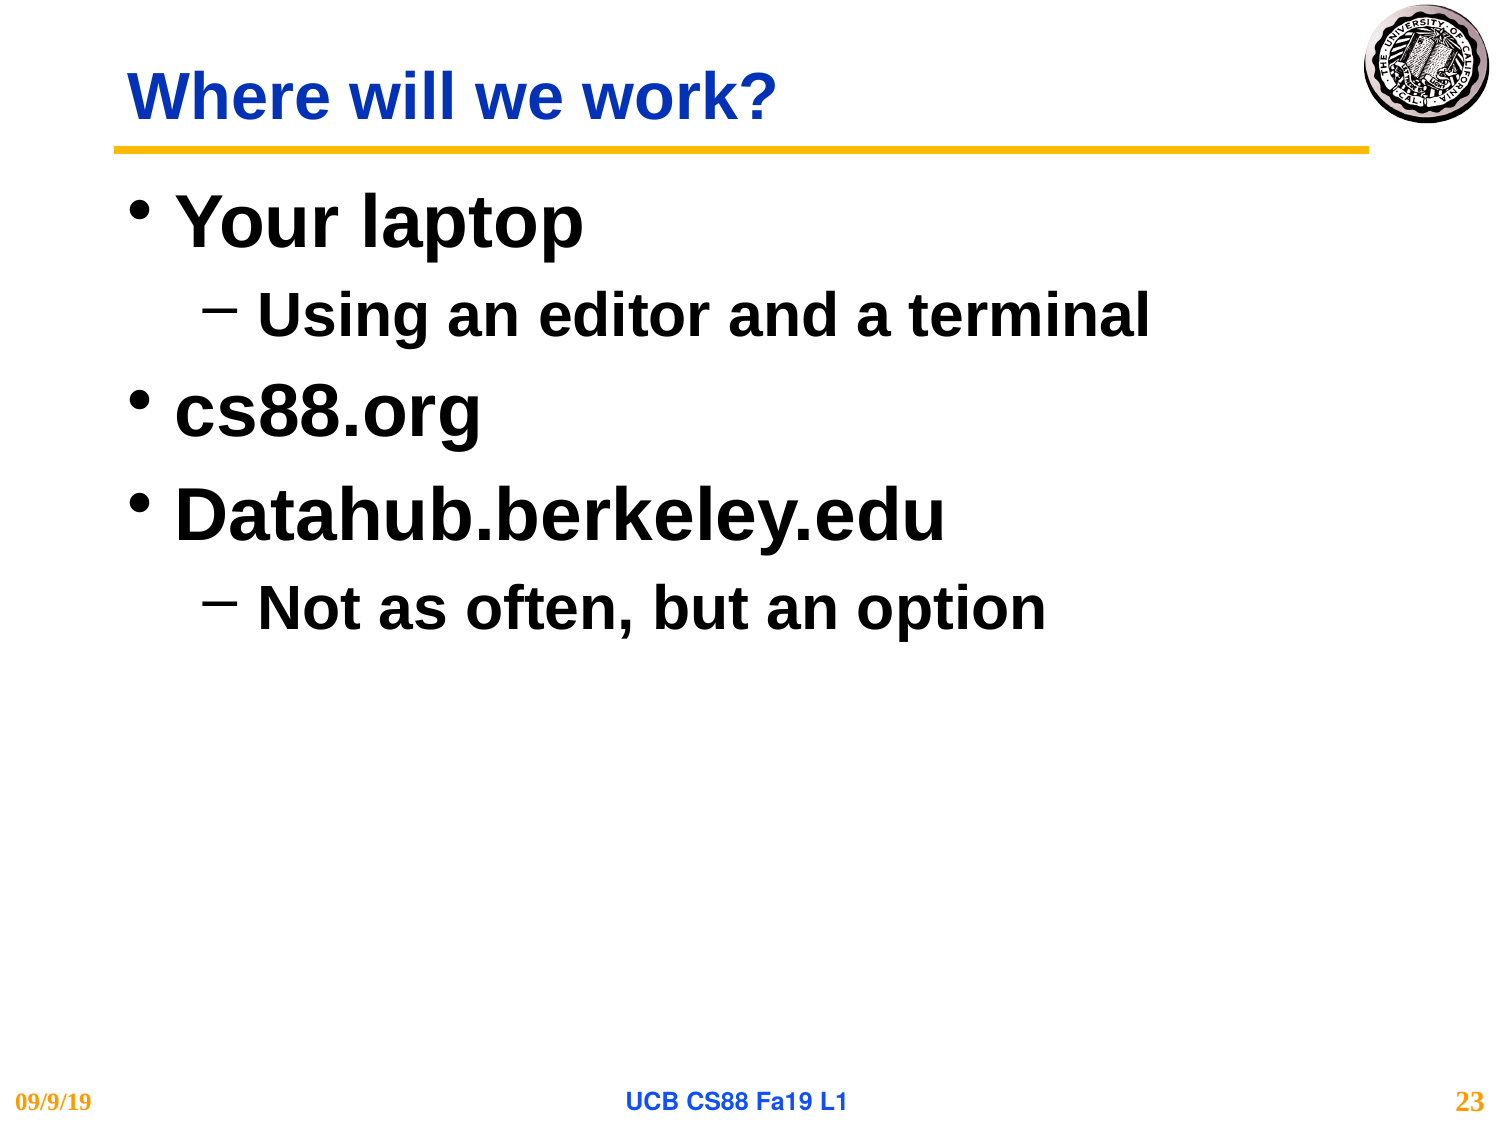

# Where will we work?
Your laptop
 Using an editor and a terminal
cs88.org
Datahub.berkeley.edu
 Not as often, but an option
09/9/19
UCB CS88 Fa19 L1
23